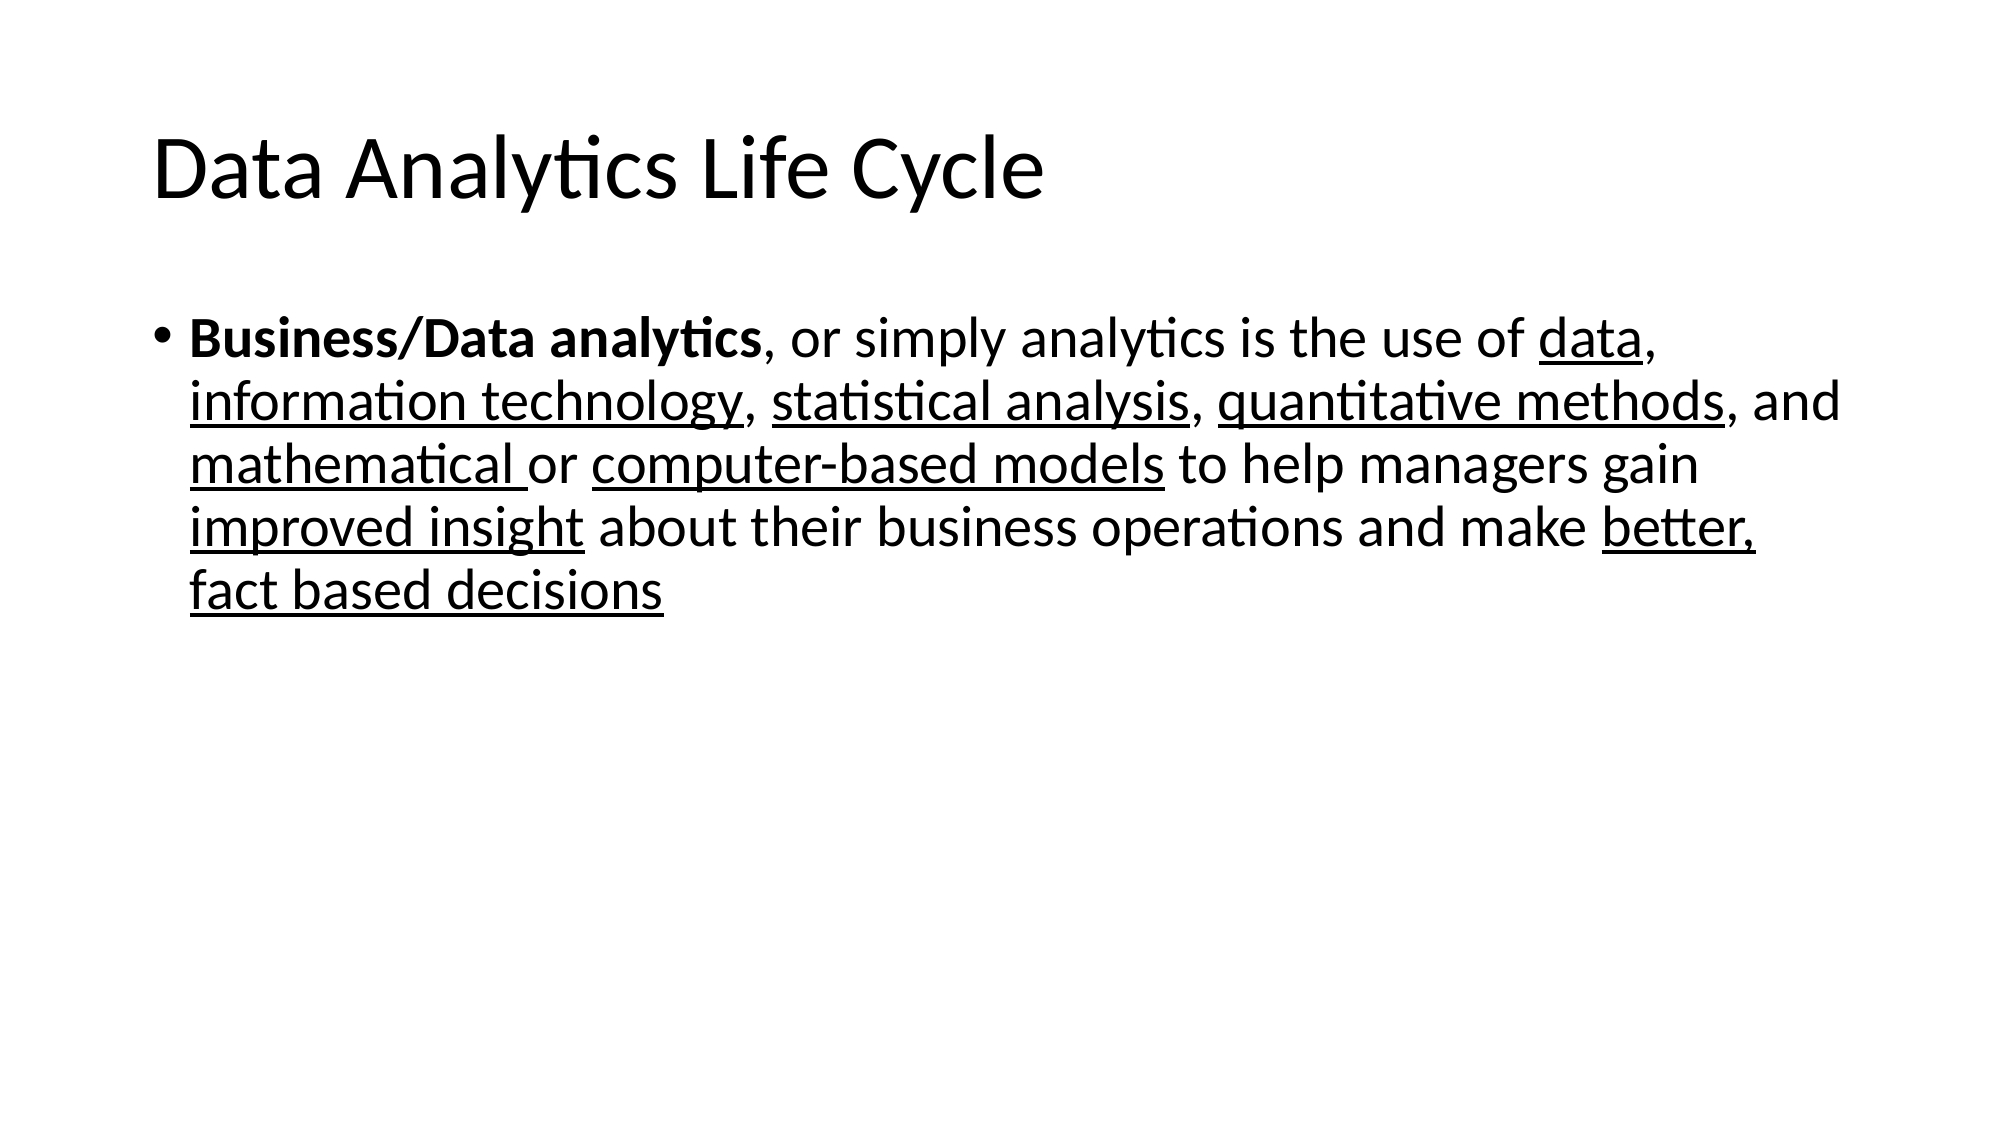

# Data Analytics Life Cycle
Business/Data analytics, or simply analytics is the use of data, information technology, statistical analysis, quantitative methods, and mathematical or computer-based models to help managers gain improved insight about their business operations and make better, fact based decisions